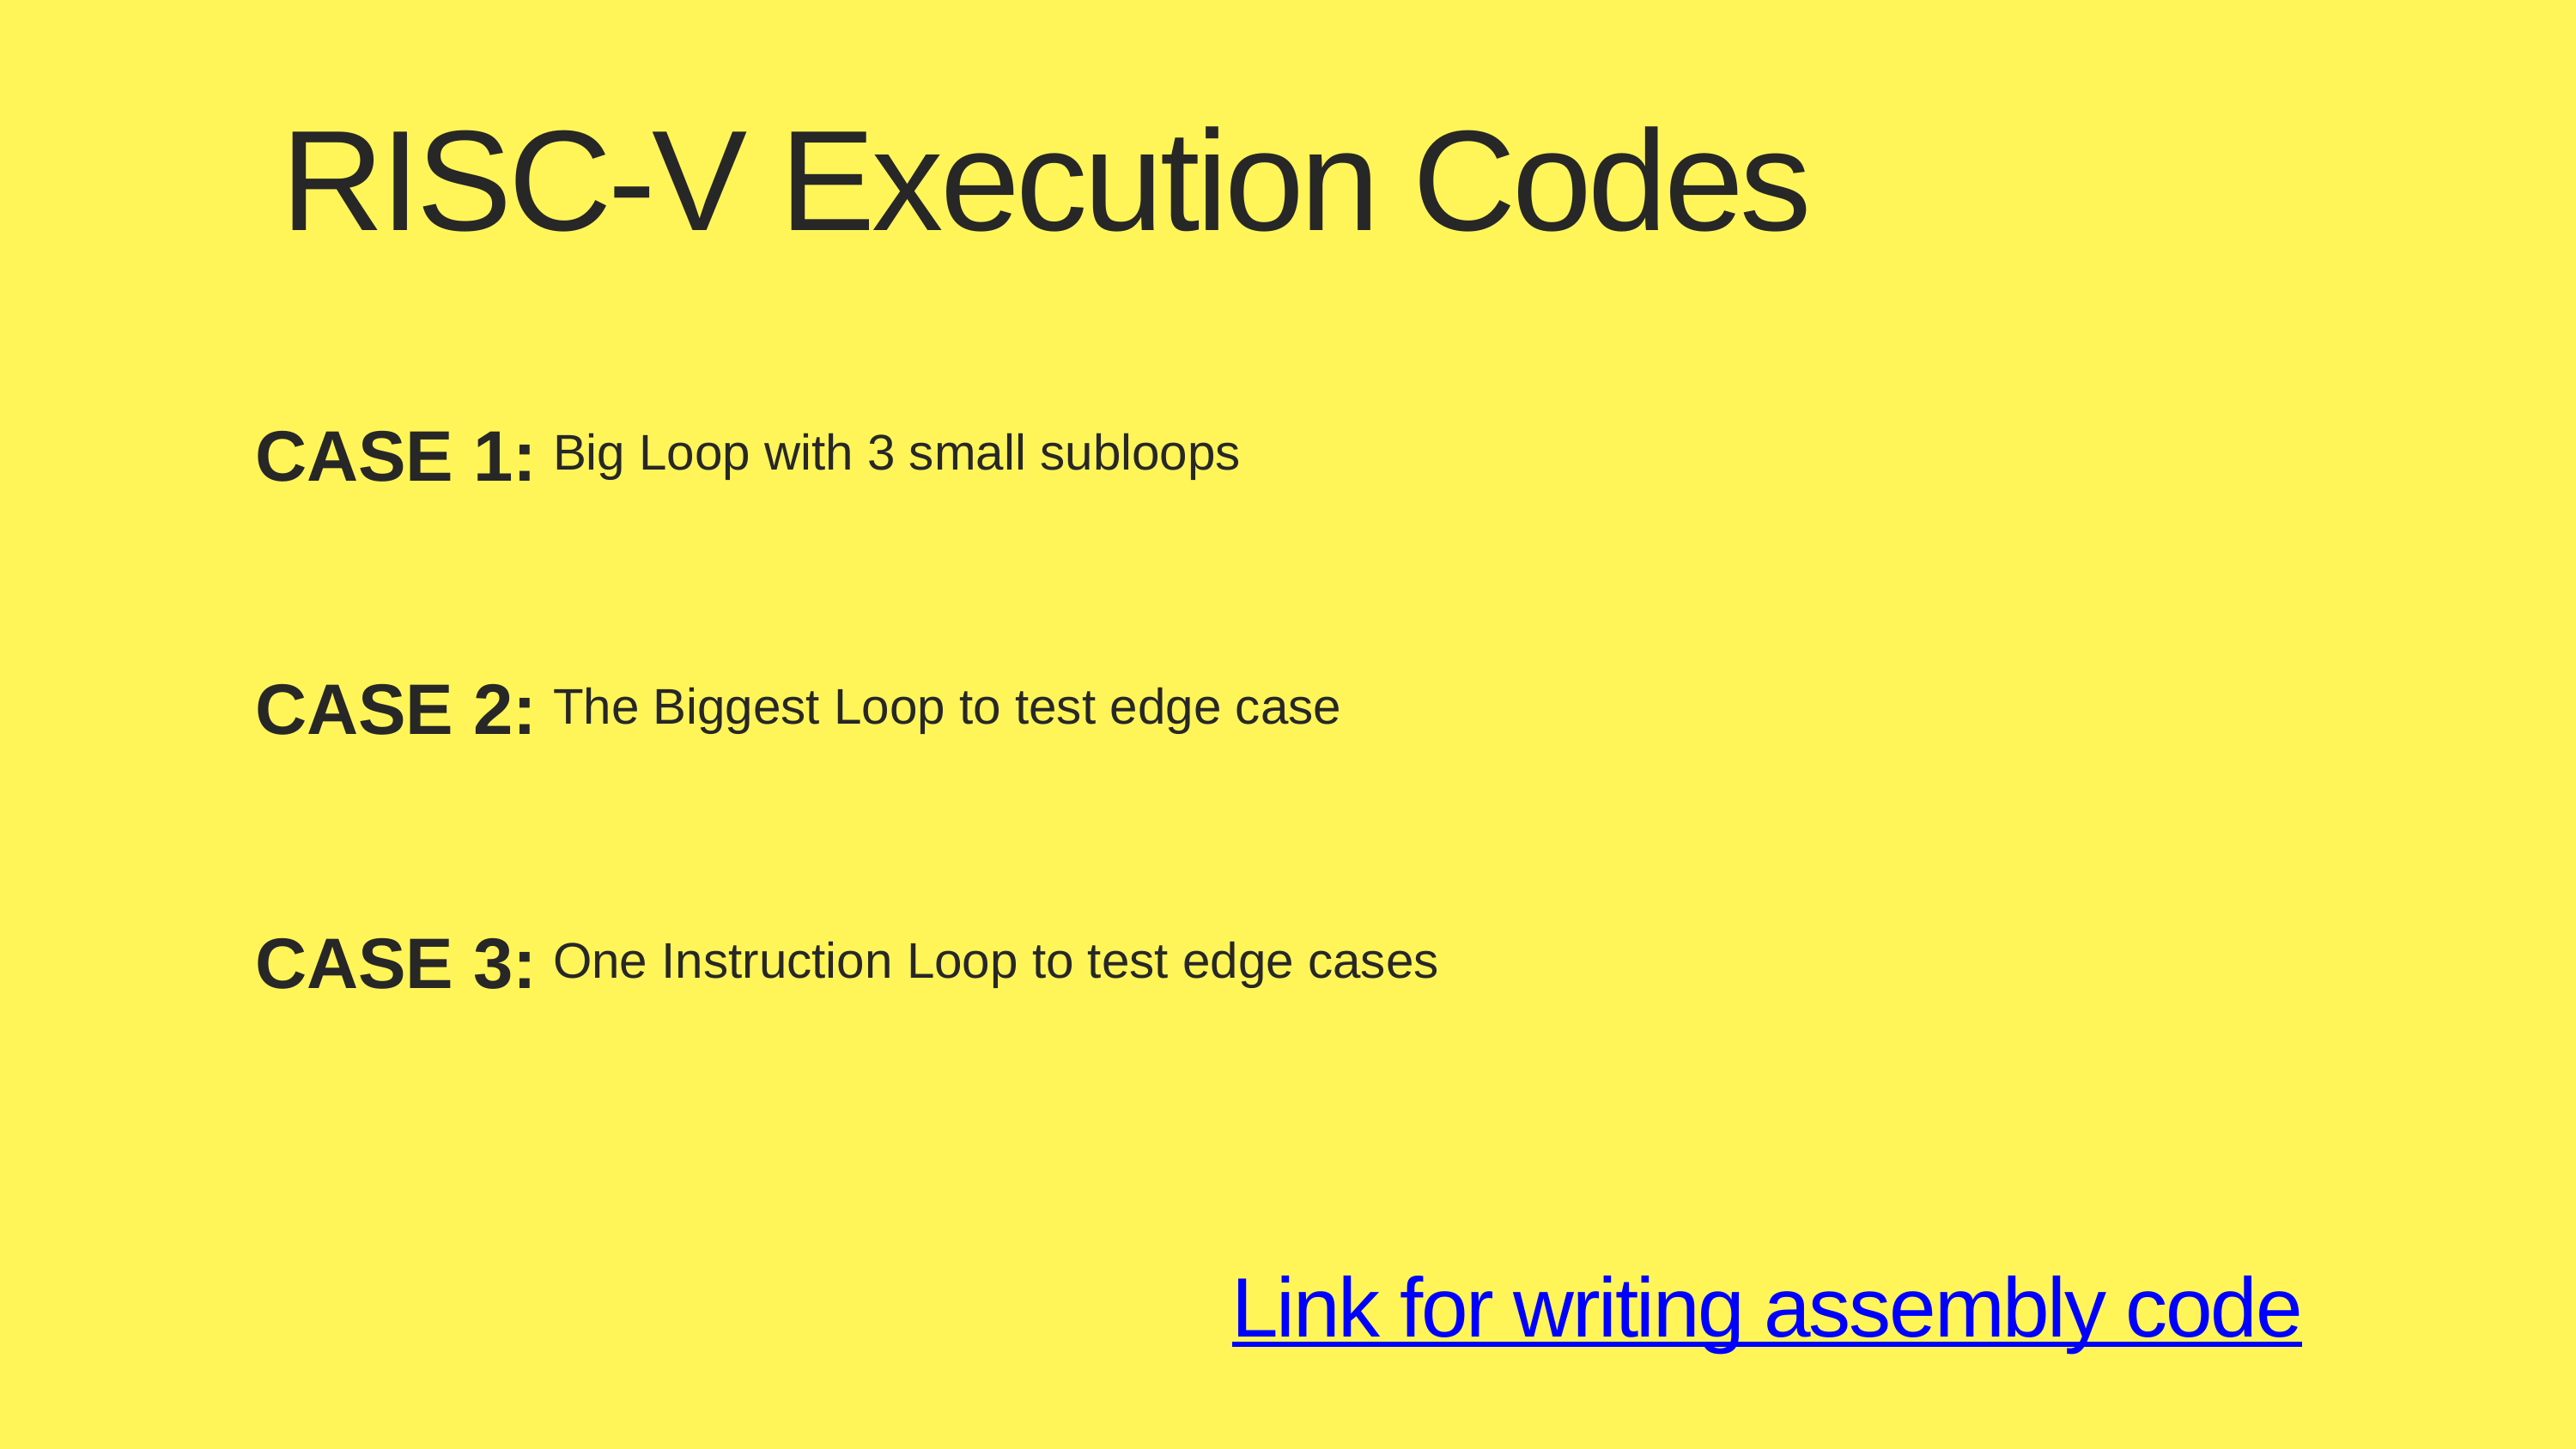

RISC-V Execution Codes
CASE 1:
Big Loop with 3 small subloops
CASE 2:
The Biggest Loop to test edge case
CASE 3:
One Instruction Loop to test edge cases
Link for writing assembly code